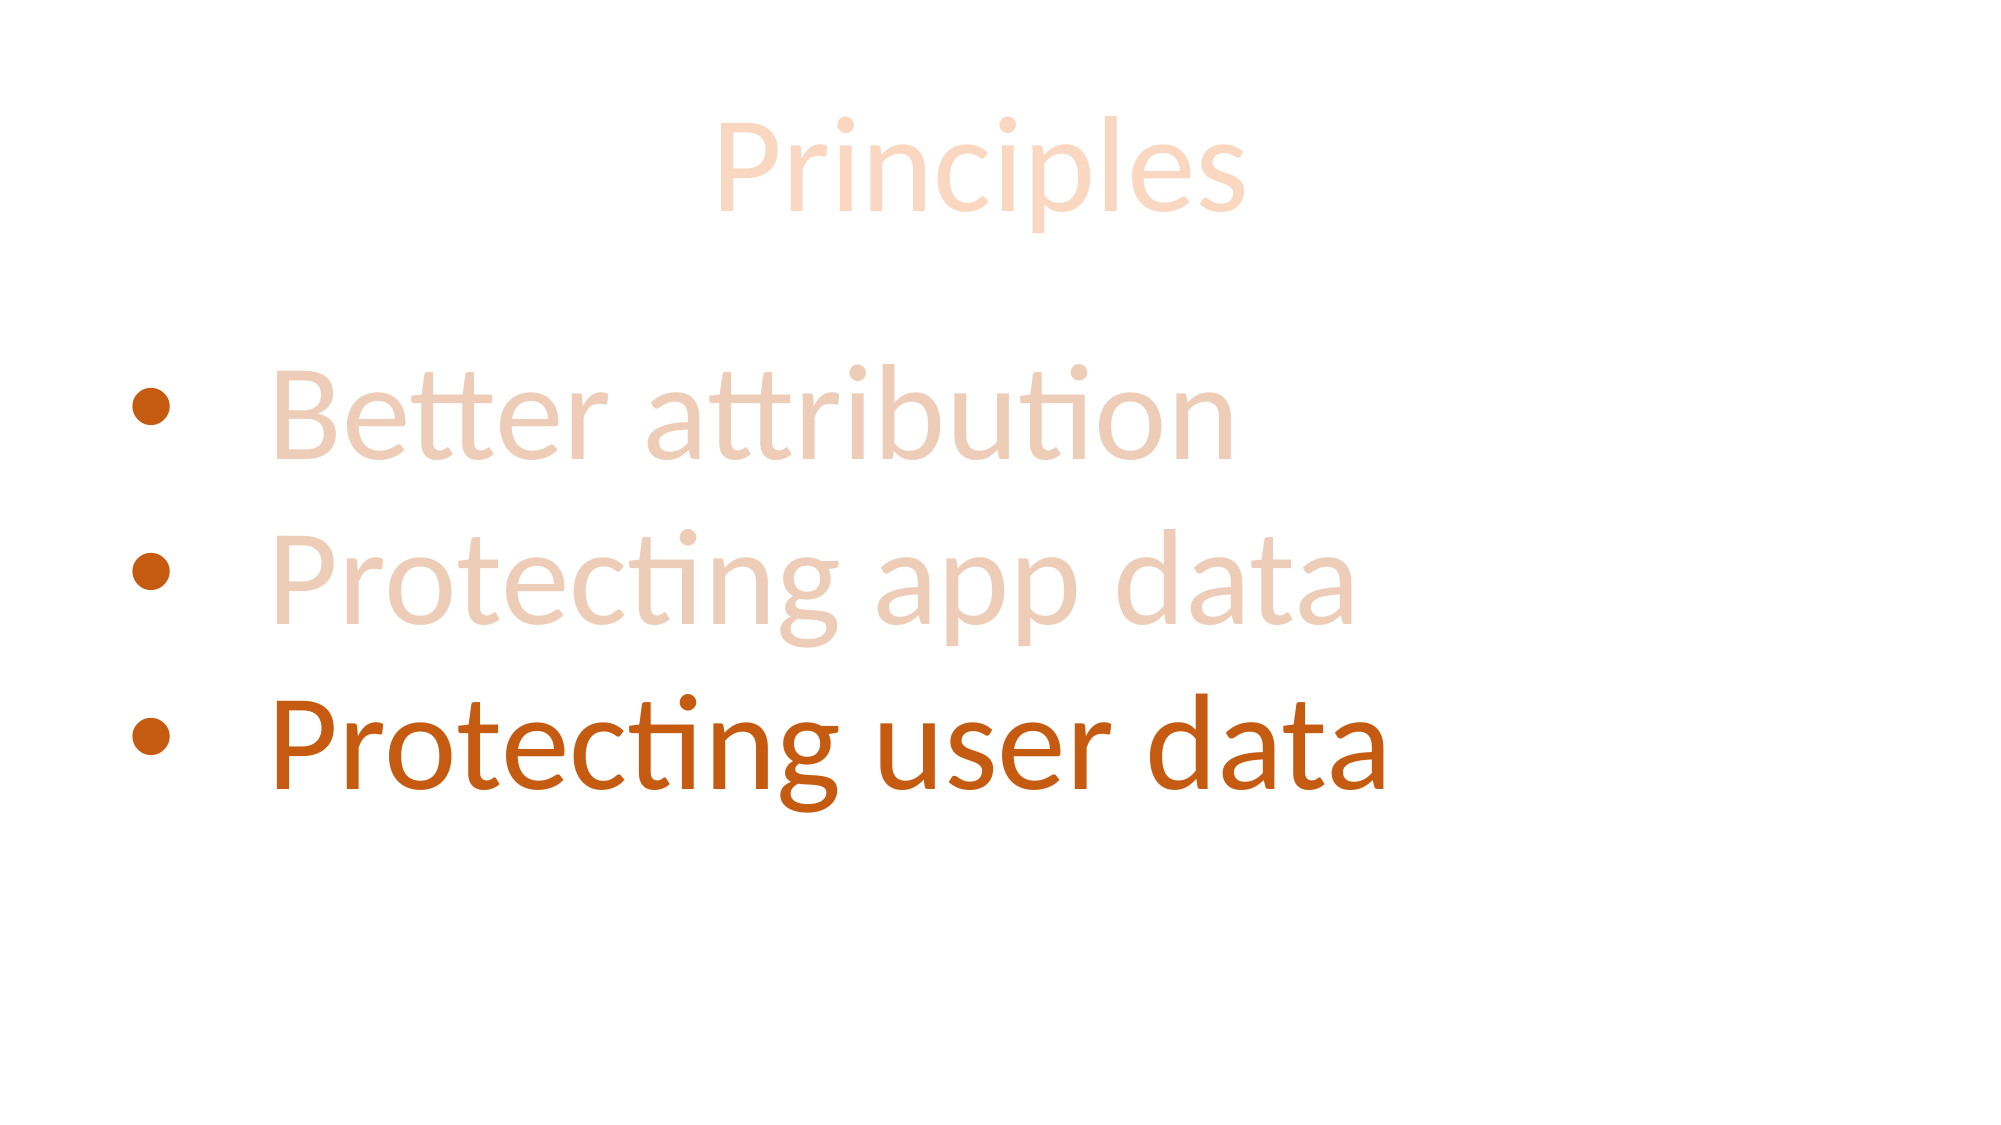

# Principles
Better attribution
Protecting app data
Protecting user data